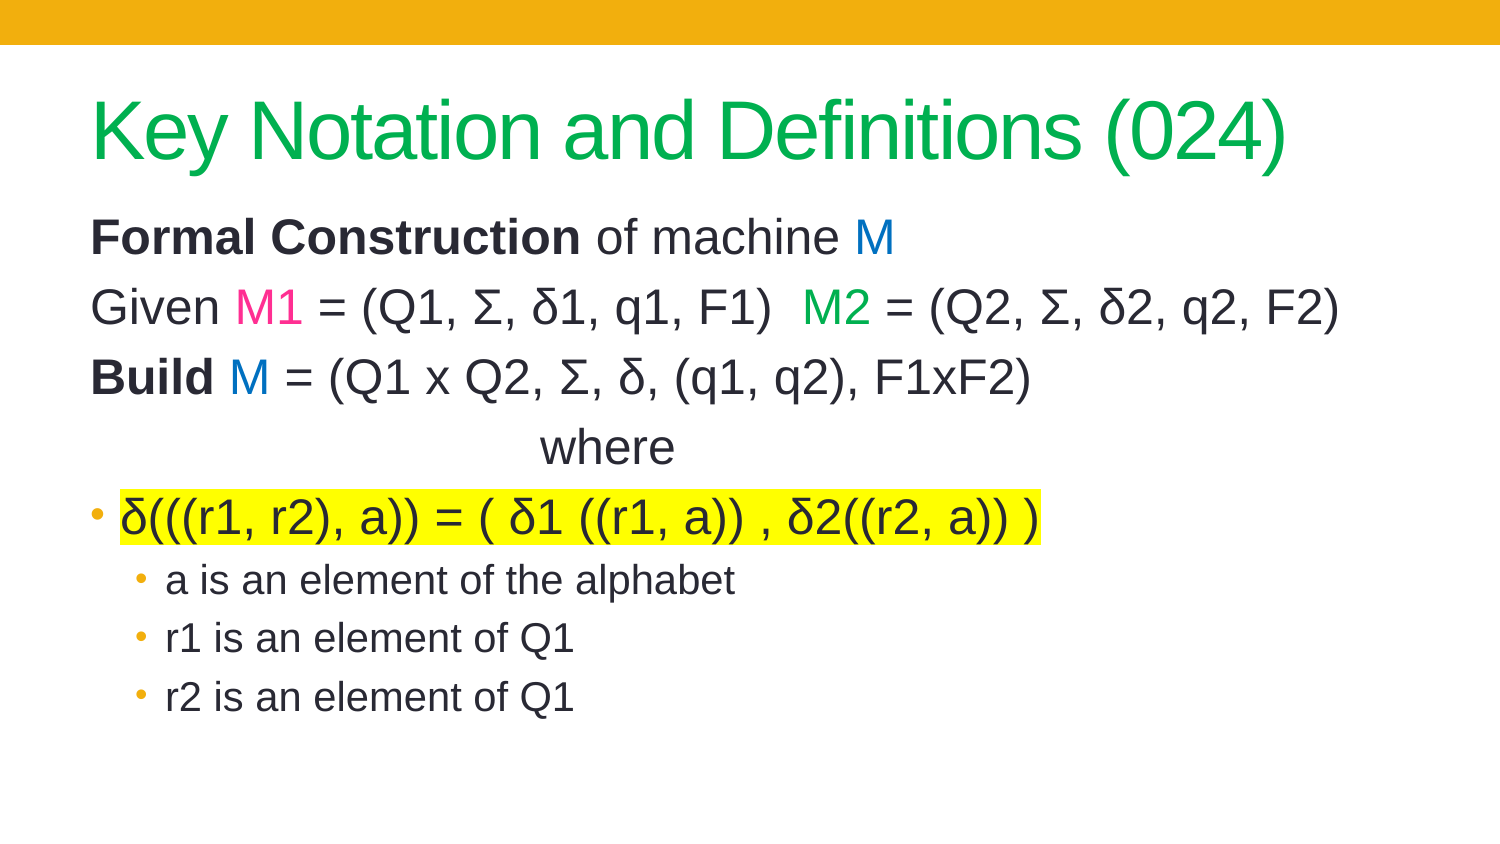

# Key Notation and Definitions (024)
Formal Construction of machine M
Given M1 = (Q1, Σ, δ1, q1, F1)  M2 = (Q2, Σ, δ2, q2, F2)
Build M = (Q1 x Q2, Σ, δ, (q1, q2), F1xF2)
			where
δ(((r1, r2), a)) = ( δ1 ((r1, a)) , δ2((r2, a)) )
a is an element of the alphabet
r1 is an element of Q1
r2 is an element of Q1